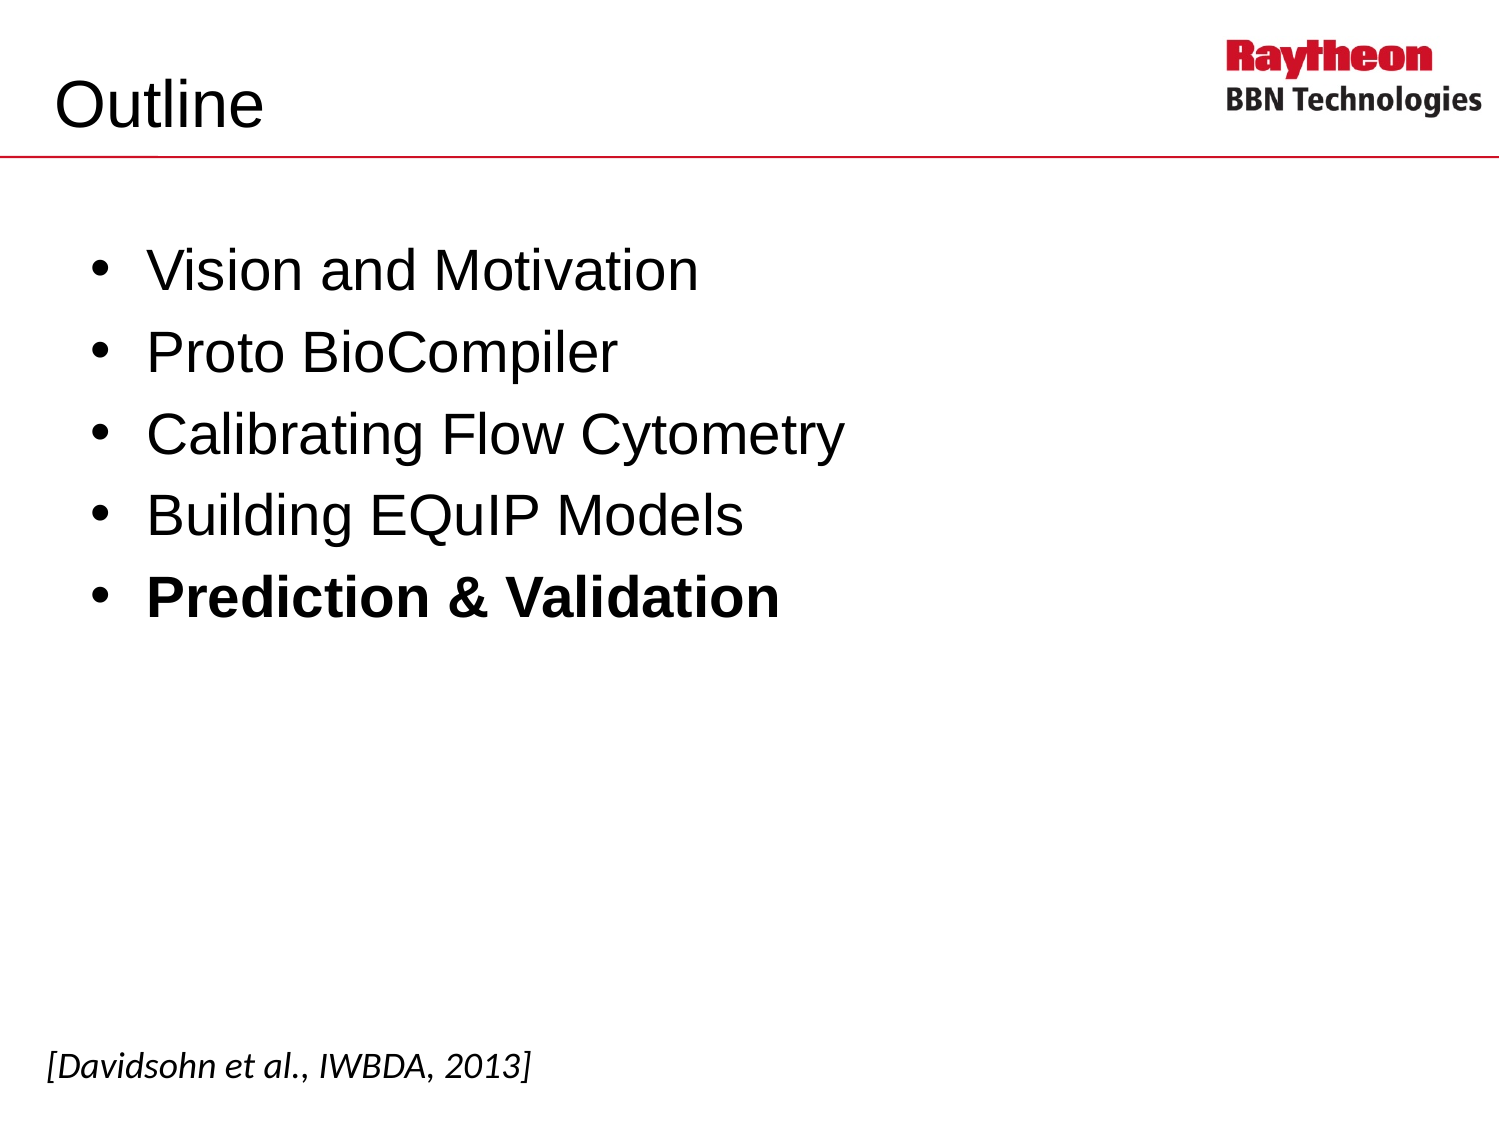

# Outline
Vision and Motivation
Proto BioCompiler
Calibrating Flow Cytometry
Building EQuIP Models
Prediction & Validation
[Davidsohn et al., IWBDA, 2013]